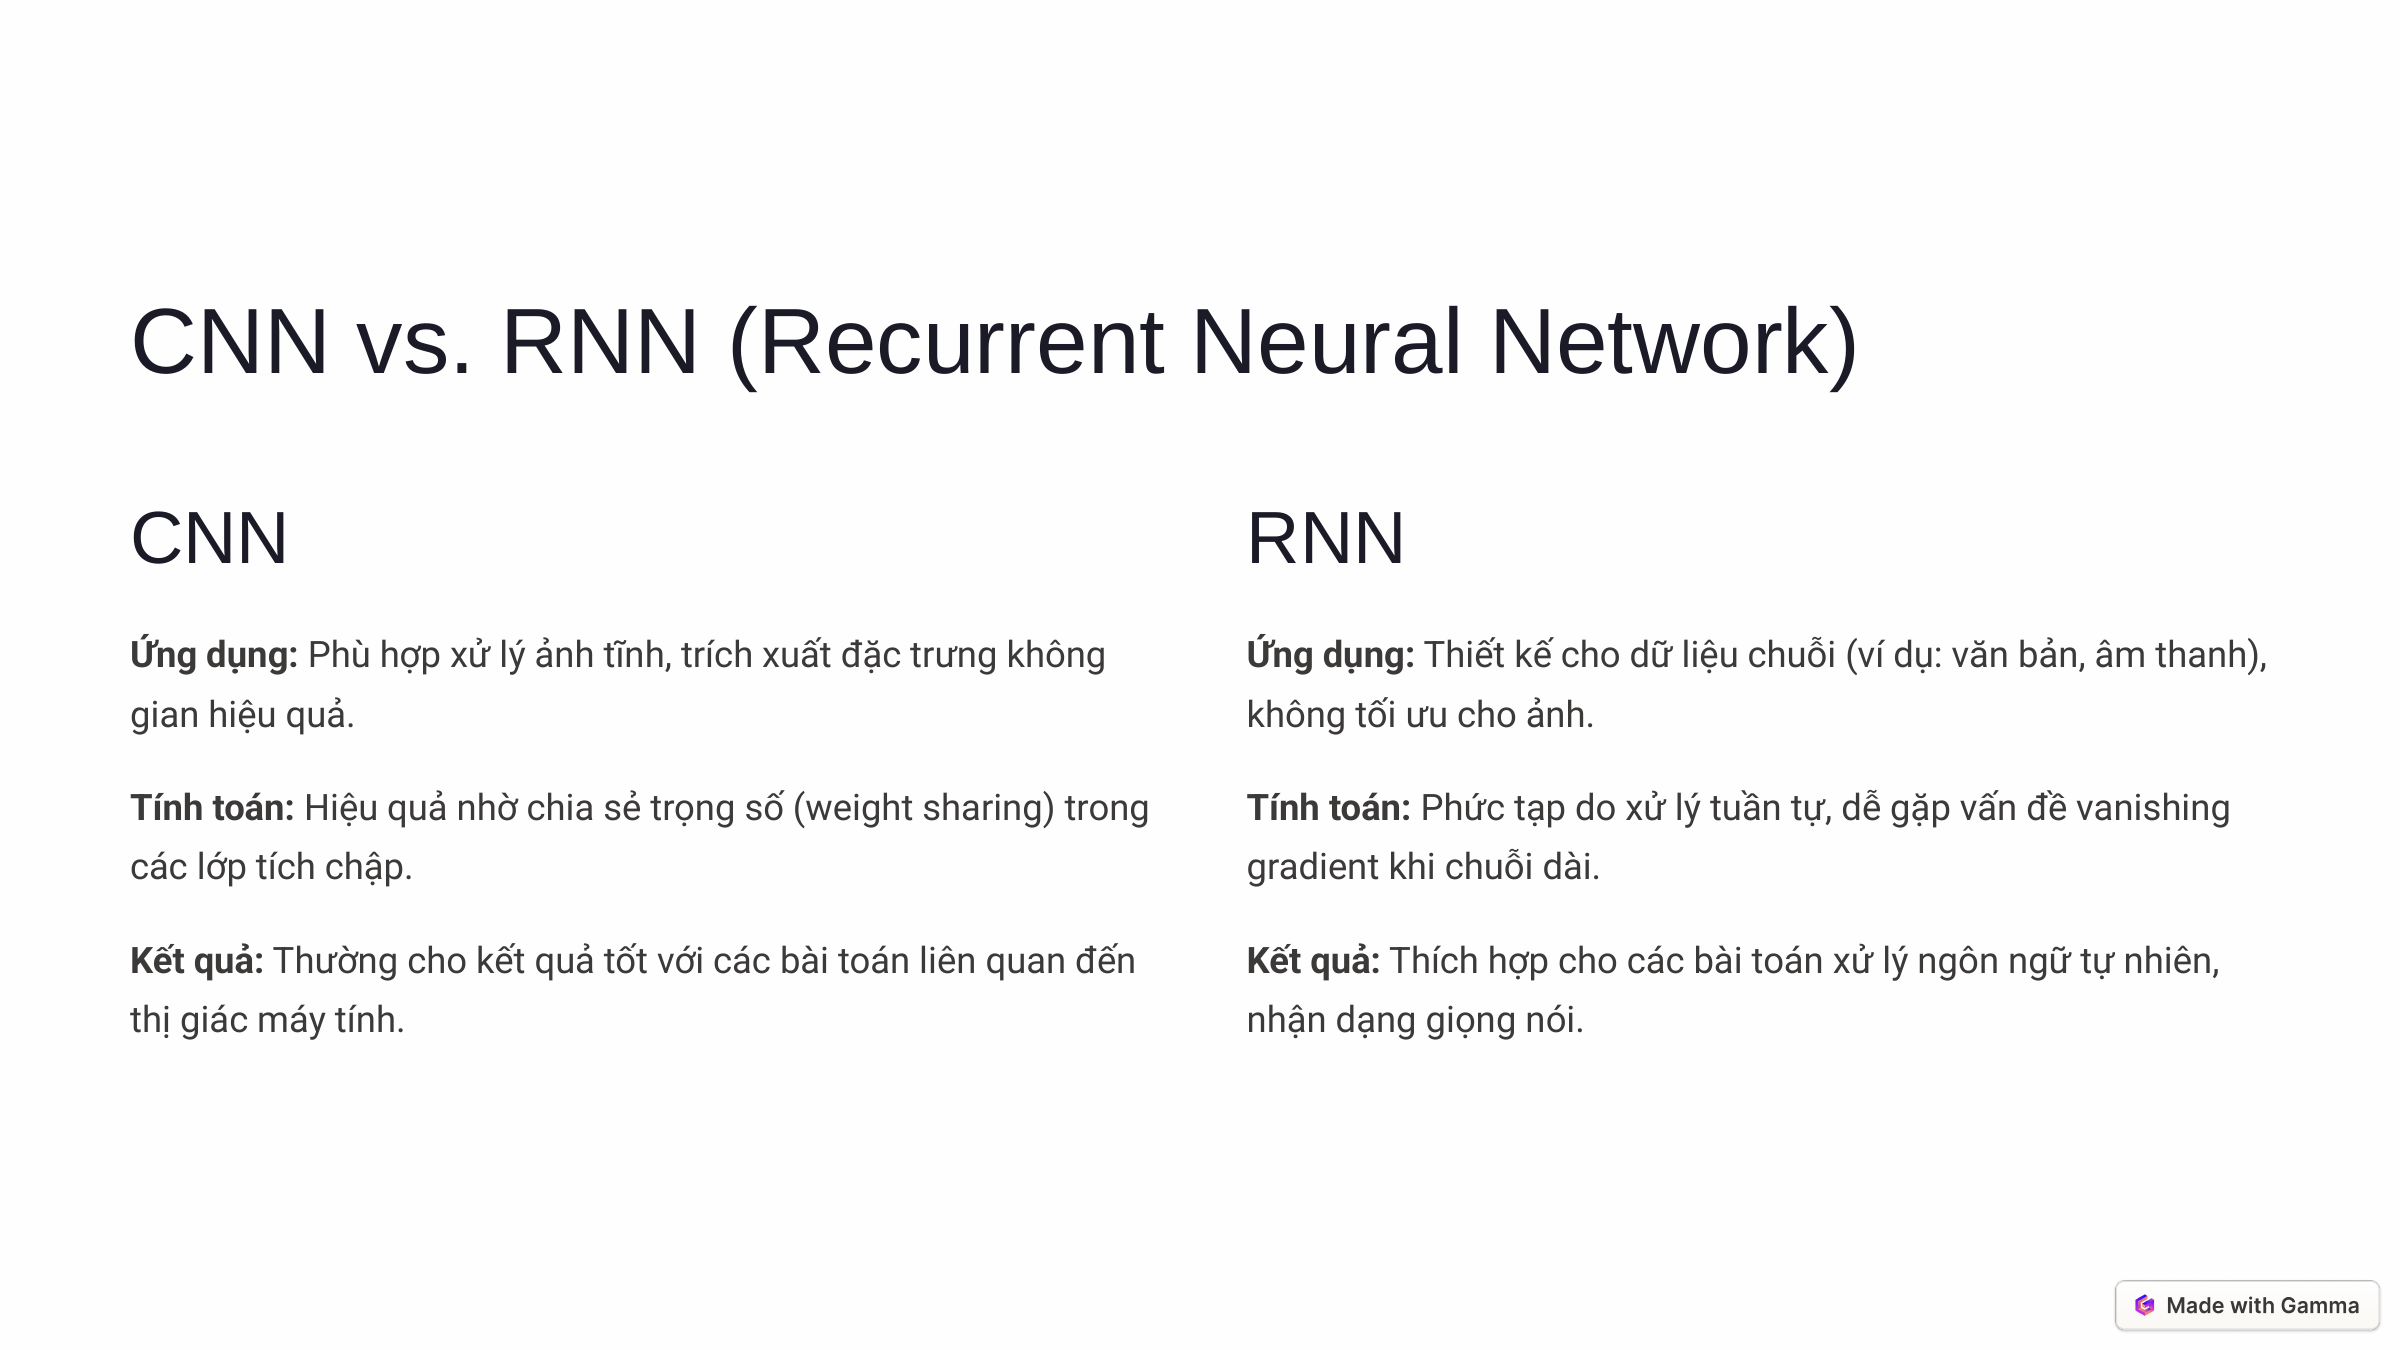

CNN vs. RNN (Recurrent Neural Network)
CNN
RNN
Ứng dụng: Phù hợp xử lý ảnh tĩnh, trích xuất đặc trưng không gian hiệu quả.
Ứng dụng: Thiết kế cho dữ liệu chuỗi (ví dụ: văn bản, âm thanh), không tối ưu cho ảnh.
Tính toán: Hiệu quả nhờ chia sẻ trọng số (weight sharing) trong các lớp tích chập.
Tính toán: Phức tạp do xử lý tuần tự, dễ gặp vấn đề vanishing gradient khi chuỗi dài.
Kết quả: Thường cho kết quả tốt với các bài toán liên quan đến thị giác máy tính.
Kết quả: Thích hợp cho các bài toán xử lý ngôn ngữ tự nhiên, nhận dạng giọng nói.